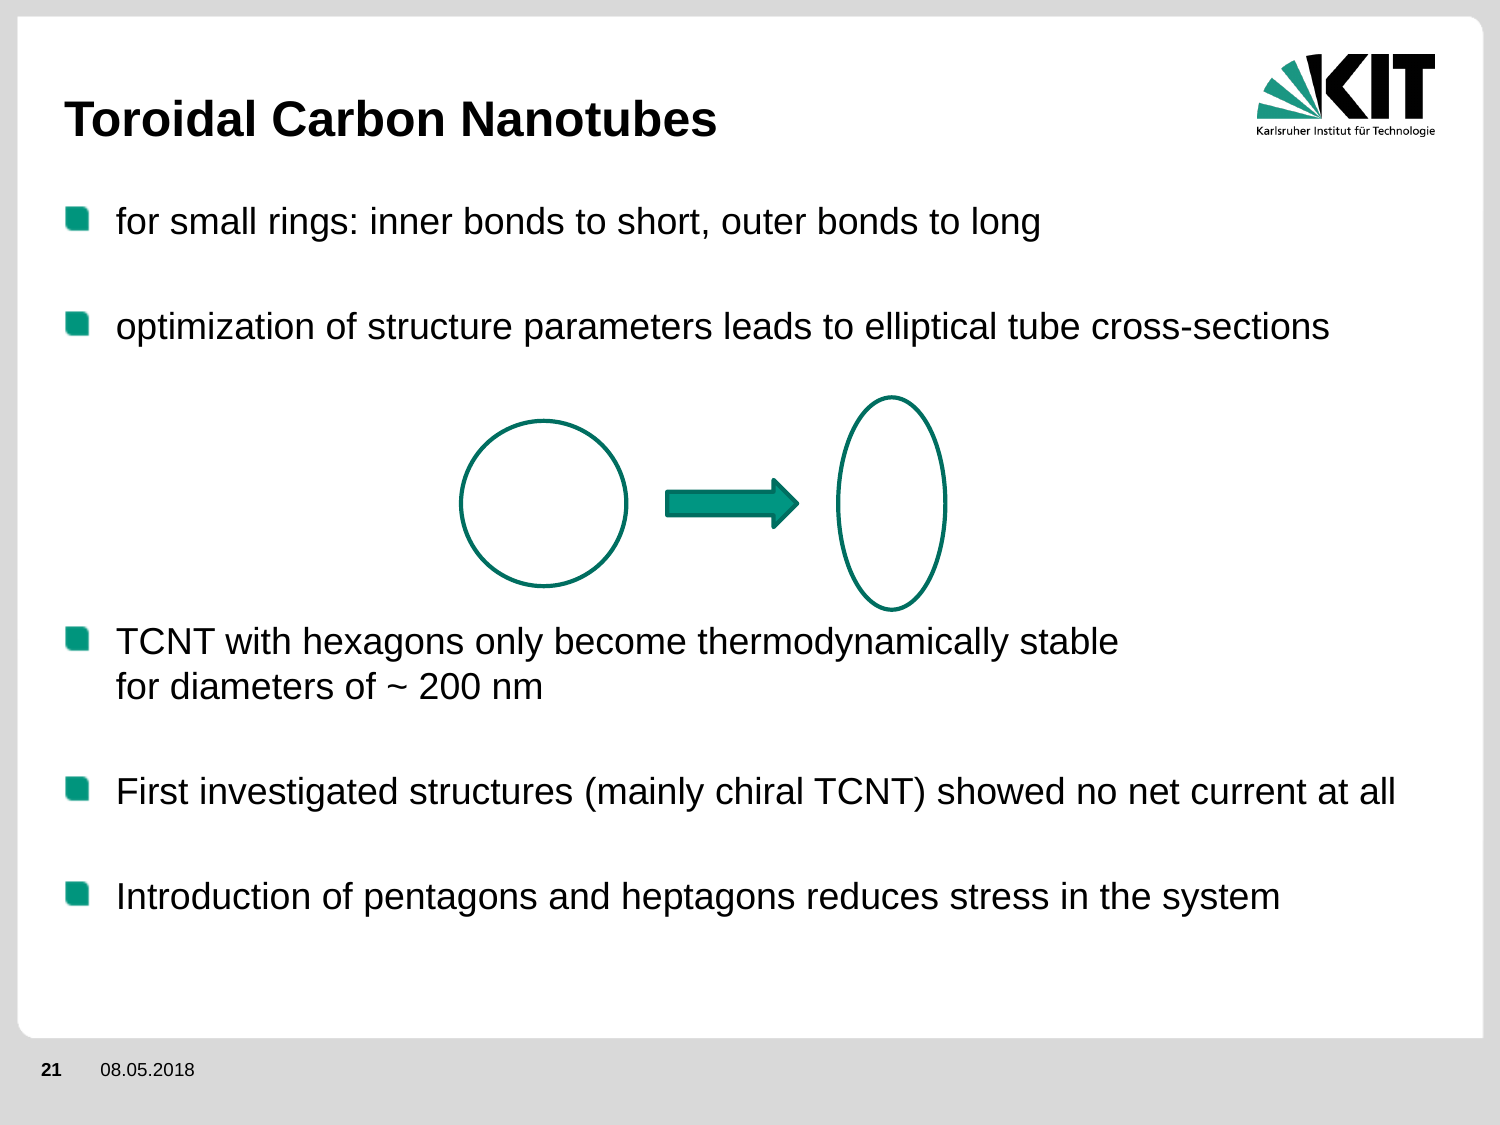

# Toroidal Carbon Nanotubes
for small rings: inner bonds to short, outer bonds to long

optimization of structure parameters leads to elliptical tube cross-sections

TCNT with hexagons only become thermodynamically stable
for diameters of ~ 200 nm

First investigated structures (mainly chiral TCNT) showed no net current at all

Introduction of pentagons and heptagons reduces stress in the system